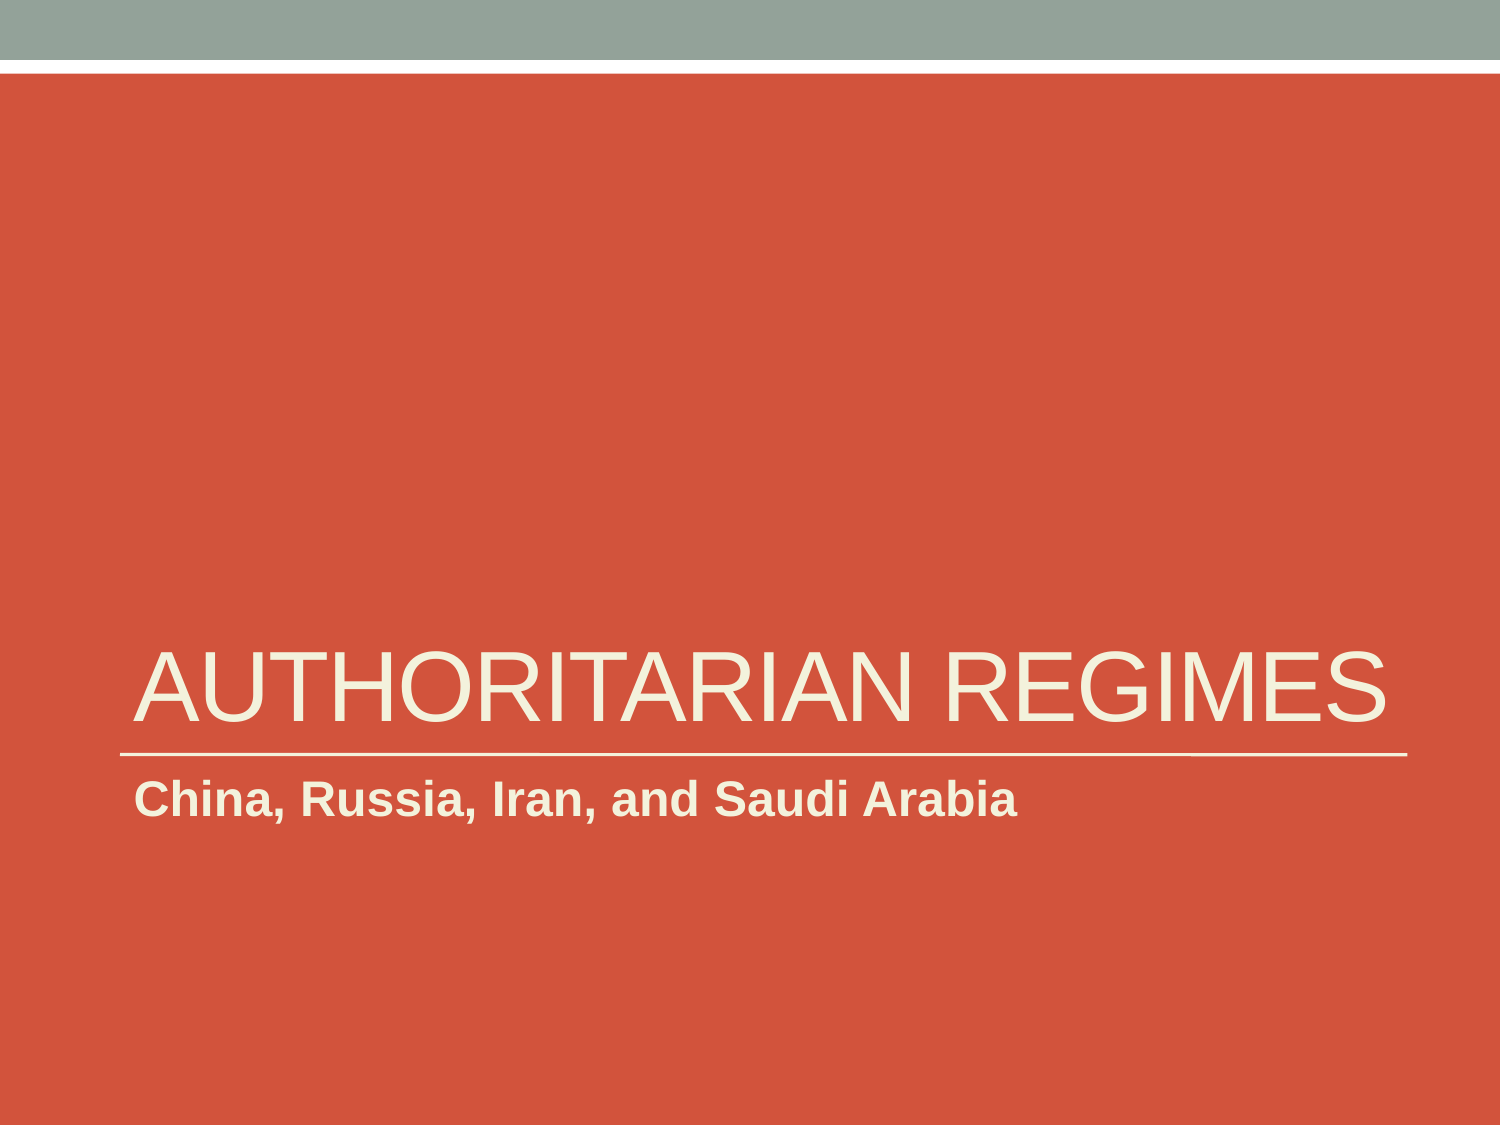

# Authoritarian Regimes
China, Russia, Iran, and Saudi Arabia